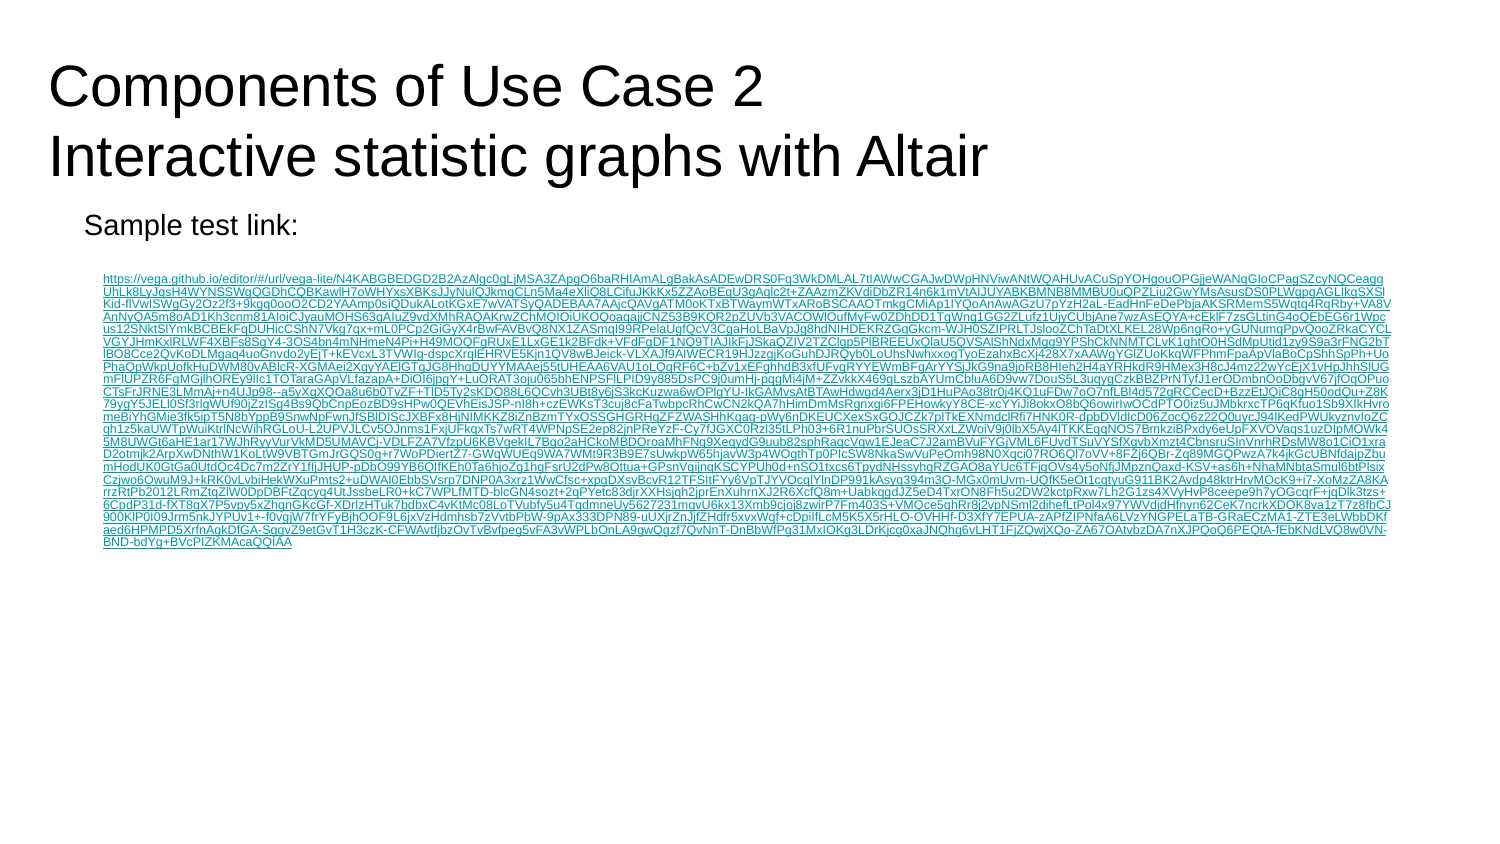

Components of Use Case 2
Interactive statistic graphs with Altair

Sample test link:
https://vega.github.io/editor/#/url/vega-lite/N4KABGBEDGD2B2AzAlgc0gLjMSA3ZApgO6baRHIAmALgBakAsADEwDRS0Fq3WkDMLAL7tIAWwCGAJwDWpHNViwANtWQAHUvACuSpYOHgouOPGjjeWANqGIoCPagSZcyNQCeagqUhLk8LyJqsH4WYNSSWgQGDhCQBKawlH7oWHYxsXBKsJJyNulQJkmqCLn5Ma4eXliQ8LCifuJKkKx5ZZAoBEqU3gAqlc2t+ZAAzmZKVdiDbZR14n6k1mVtAIJUYABKBMNB8MMBU0uQPZLiu2GwYMsAsusDS0PLWgpgAGLIkgSXSlKid-flVwISWgGy2Oz2f3+9kgq0ooO2CD2YAAmp0siQDukALotKGxE7wVATSyQADEBAA7AAjcQAVgATM0oKTxBTWaymWTxARoBSCAAOTmkgCMiAp1IYQoAnAwAGzU7pYzH2aL-EadHnFeDePbjaAKSRMemS5Wqtq4RqRby+VA8VAnNyQA5m8oAD1Kh3cnm81AIoiCJyauMOHS63gAIuZ9vdXMhRAQAKrwZChMQIOiUKOQoaqajjCNZ53B9KQR2pZUVb3VACOWlOufMyFw0ZDhDD1TgWng1GG2ZLufz1UjyCUbjAne7wzAsEQYA+cEklF7zsGLtinG4oQEbEG6r1Wpcus12SNktSlYmkBCBEkFqDUHicCShN7Vkg7qx+mL0PCp2GiGyX4rBwFAVBvQ8NX1ZASmqI99RPelaUgfQcV3CgaHoLBaVpJg8hdNIHDEKRZGqGkcm-WJH0SZIPRLTJslooZChTaDtXLKEL28Wp6ngRo+yGUNumqPpvQooZRkaCYCLVGYJHmKxlRLWF4XBFs8SgY4-3OS4bn4mNHmeN4Pi+H49MOQFgRUxE1LxGE1k2BFdk+VFdFgDF1NQ9TIAJIkFjJSkaQZIV2TZClgp5PlBREEUxQlaU5QVSAlShNdxMgg9YPShCkNNMTCLvK1qhtO0HSdMpUtid1zy9S9a3rFNG2bTlBO8Cce2QvKoDLMgaq4uoGnvdo2yEjT+kEVcxL3TVWIg-dspcXrqlEHRVE5Kjn1QV8wBJeick-VLXAJf9AIWECR19HJzzgjKoGuhDJRQyb0LoUhsNwhxxogTyoEzahxBcXj428X7xAAWgYGlZUoKkqWFPhmFpaApVlaBoCpShhSpPh+UoPhaQpWkpUofkHuDWM80vABlcR-XGMAei2XgyYAElGTgJG8HhqDUYYMAAej55tUHEAA6VAU1oLQqRF6C+bZv1xEFghhdB3xfUFvgRYYEWmBFgArYYSjJkG9na9joRB8HIeh2H4aYRHkdR9HMex3H8cJ4mz22wYcEjX1vHpJhhSlUGmFlUPZR6FgMGjlhOREy9lIc1TOTaraGApVLfazapA+DiOI6jpgY+LuORAT3oju065bhENPSFlLPID9y885DsPC9j0umHj-pqgMi4jM+ZZvkkX469gLszbAYUmCbluA6D9vw7DouS5L3uqygCzkBBZPrNTyfJ1erODmbnOoDbgvV67jfOqOPuoCTsFrJRNE3LMmAj+n4UJp98--a5yXgXQOa8u6b0TvZF+TlD5Ty2sKDO88L6QCvh3UBt8y6jS3kcKuzwa6wOPlgYU-IkGAMvsAtBTAwHdwgd4Aerx3jD1HuPAo38tr0j4KQ1uFDw7oO7nfLBl4d572gRCCecD+BzzEtJQiC8gH50odQu+Z8K79ygY5JELl0Sf3rlgWUf90jZzISg4Bs9QbCnpEozBD9sHPw0QEVhEisJSP-nI8h+czEWKsT3cuj8cFaTwbpcRhCwCN2kQA7hHimDmMsRgnxgi6FPEHowkyY8CE-xcYYiJi8okxO8bQ6owirIwOCdPTO0iz5uJMbkrxcTP6qKfuo1Sb9XIkHvromeBiYhGMie3fk5ipT5N8bYppB9SnwNpFwnJfSBlDIScJXBFx8HjNIMKKZ8iZnBzmTYxOSSGHGRHqZFZWASHhKqag-pWy6nDKEUCXexSxGOJCZk7plTkEXNmdclRfi7HNK0R-dpbDVldIcD06ZocQ6z22Q0uycJ94lKedPWUkyznvIoZCqh1z5kaUWTpWuiKtrlNcWihRGLoU-L2UPVJLCv5OJnms1FxjUFkqxTs7wRT4WPNpSE2ep82jnPReYzF-Cy7fJGXC0Rzl35tLPh03+6R1nuPbrSUOsSRXxLZWoiV9j0lbX5Ay4lTKKEqqNOS7BmkziBPxdy6eUpFXVOVaqs1uzDIpMOWk45M8UWGt6aHE1ar17WJhRyyVurVkMD5UMAVCj-VDLFZA7VfzpU6KBVgekIL7Bgo2aHCkoMBDOroaMhFNq9XeqydG9uub82sphRaqcVqw1EJeaC7J2amBVuFYGjVML6FUvdTSuVYSfXgvbXmzt4CbnsruSInVnrhRDsMW8o1CiO1xraD2otmjk2ArpXwDNthW1KoLtW9VBTGmJrGQS0g+r7WoPDiertZ7-GWqWUEq9WA7WMt9R3B9E7sUwkpW65hjavW3p4WOgthTp0PIcSW8NkaSwVuPeOmh98N0Xqci07RO6Ql7oVV+8FZj6QBr-Zq89MGQPwzA7k4jkGcUBNfdajpZbumHodUK0GtGa0UtdQc4Dc7m2ZrY1fIjJHUP-pDbO99YB6QIfKEh0Ta6hjoZg1hgFsrU2dPw8Ottua+GPsnVqijnqKSCYPUh0d+nSO1txcs6TpydNHssyhgRZGAO8aYUc6TFjqOVs4y5oNfjJMpznQaxd-KSV+as6h+NhaMNbtaSmul6btPlsixCzjwo6OwuM9J+kRK0vLvbiHekWXuPmts2+uDWAI0EbbSVsrp7DNP0A3xrz1WwCfsc+xpgDXsvBcvR12TFSItFYy6VpTJYVOcqlYlnDP991kAsyq394m3O-MGx0mUvm-UQfK5eOt1cqtyuG911BK2Avdp48ktrHrvMOcK9+i7-XoMzZA8KArrzRtPb2012LRmZtqZlW0DpDBFtZqcyq4UtJssbeLR0+kC7WPLfMTD-blcGN4sozt+2qPYetc83djrXXHsjqh2jprEnXuhrnXJ2R6XcfQ8m+UabkqgdJZ5eD4TxrON8Fh5u2DW2kctpRxw7Lh2G1zs4XVyHvP8ceepe9h7yOGcqrF+jqDlk3tzs+6CpdP31d-fXT8gX7P5vpy5xZhgnGKcGf-XDrlzHTuk7bdbxC4vKtMc08LoTVubfy5u4TgdmneUy5627231mgvU6kx13Xmb9cjoj8zwirP7Fm403S+VMQce5qhRr8j2vpNSml2dihefLtPol4x97YWVdjdHfnyn62CeK7ncrkXDOK8va1zT7z8fbCJ900KlP0I09Jrm5nkJYPUv1+-f0vgjW7frYFyBjhOOF9L6jxVzHdmhsb7zVvtbPbW-9pAx333DPN89-uUXjrZnJjfZHdfr5xvxWqf+cDpiIfLcM5K5X5rHLO-OVHHf-D3XfY7EPUA-zAPfZIPNfaA6LVzYNGPELaTB-GRaECzMA1-ZTE3eLWbbDKfaed6HPMPD5XrfnAgkDfGA-SggvZ9etGvT1H3czK-CFWAvtfjbzOvTvBvfpeg5vFA3vWPLbOnLA9gwQgzf7QvNnT-DnBbWfPg31MxIOKg3LDrKjcg0xaJNQhg6vLHT1FjZQwjXQo-ZA67OAtvbzDA7nXJPQoQ6PEQtA-fEbKNdLVQ8w0VN-BND-bdYg+BVcPIZKMAcaQQIAA